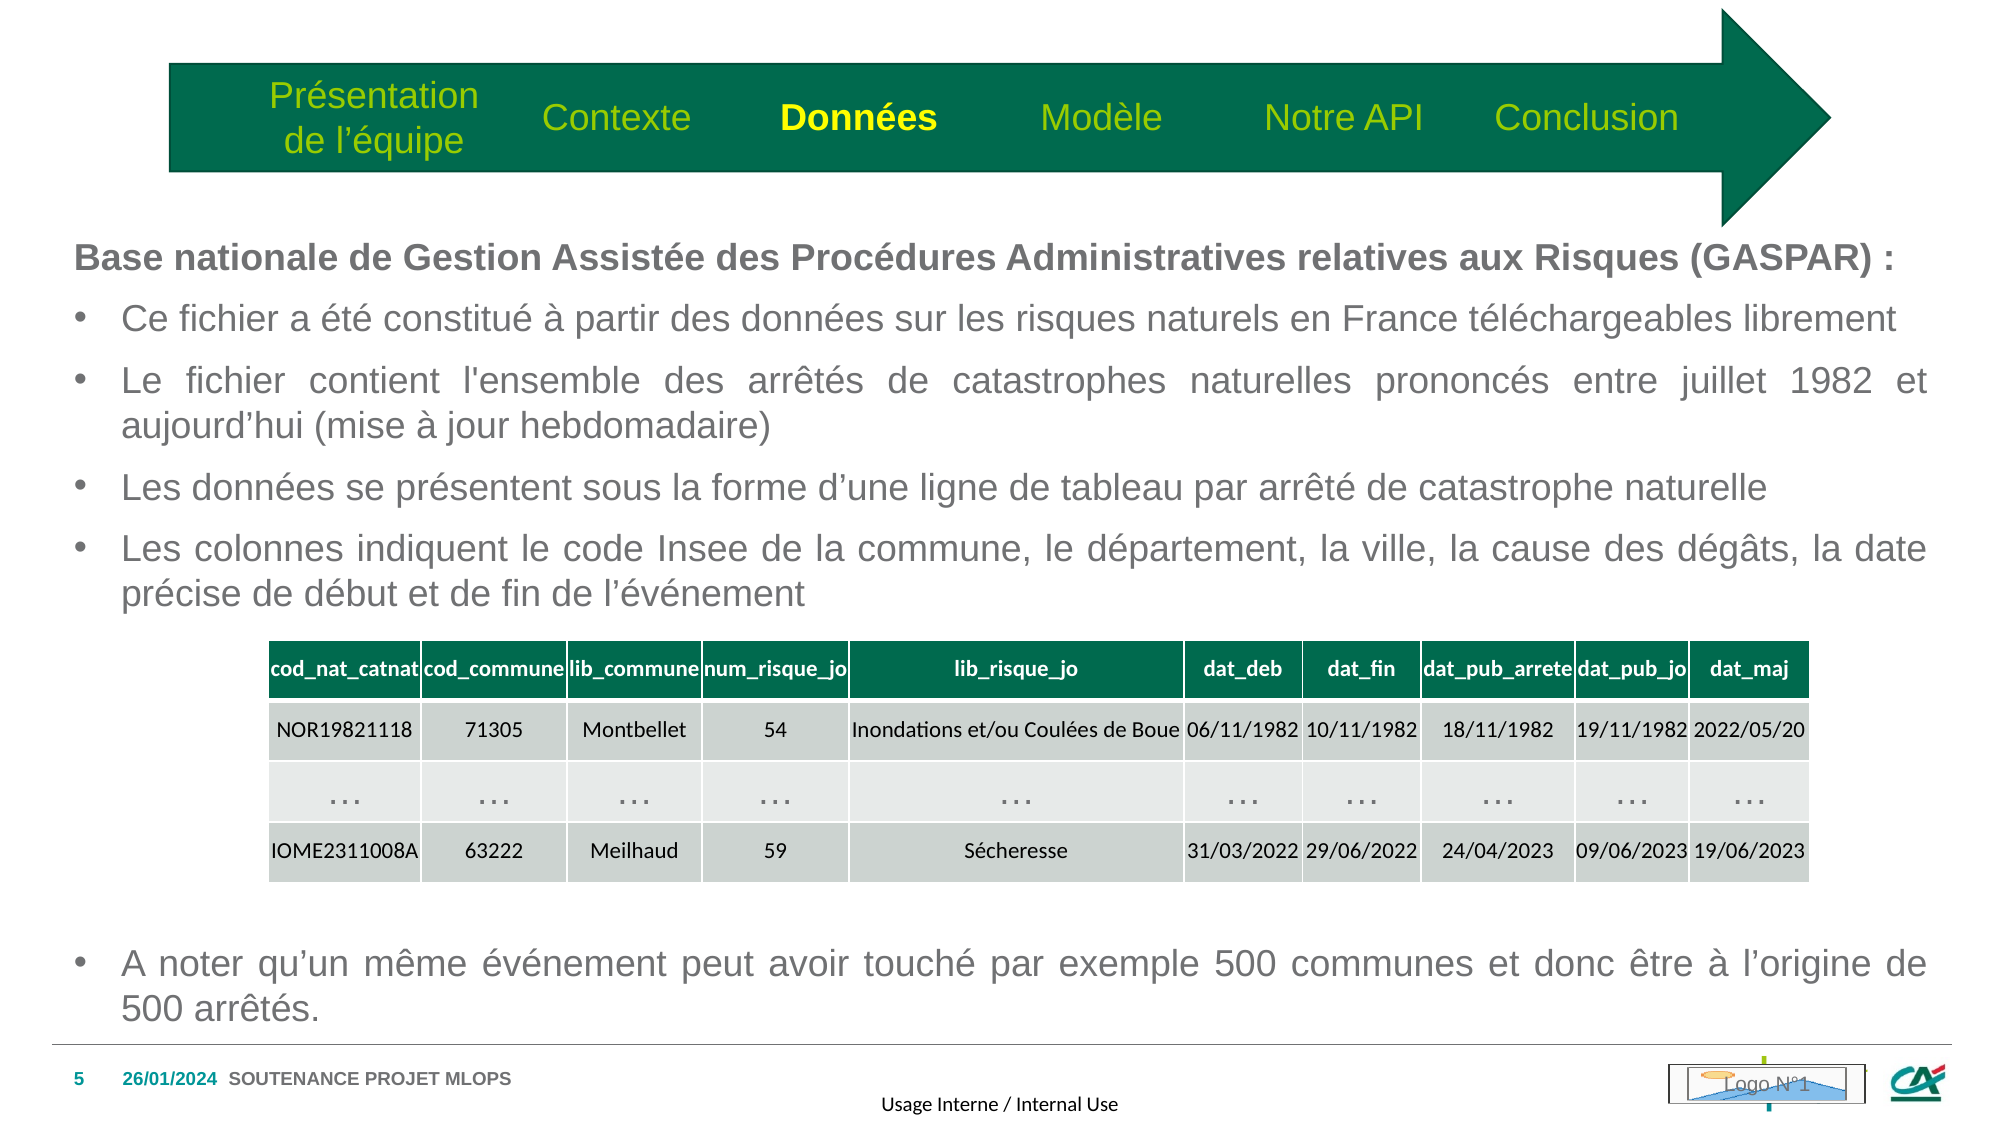

Présentation de l’équipe
Conclusion
Contexte
Données
Modèle
Notre API
#
Base nationale de Gestion Assistée des Procédures Administratives relatives aux Risques (GASPAR) :
Ce fichier a été constitué à partir des données sur les risques naturels en France téléchargeables librement
Le fichier contient l'ensemble des arrêtés de catastrophes naturelles prononcés entre juillet 1982 et aujourd’hui (mise à jour hebdomadaire)
Les données se présentent sous la forme d’une ligne de tableau par arrêté de catastrophe naturelle
Les colonnes indiquent le code Insee de la commune, le département, la ville, la cause des dégâts, la date précise de début et de fin de l’événement

A noter qu’un même événement peut avoir touché par exemple 500 communes et donc être à l’origine de 500 arrêtés.

| cod\_nat\_catnat | cod\_commune | lib\_commune | num\_risque\_jo | lib\_risque\_jo | dat\_deb | dat\_fin | dat\_pub\_arrete | dat\_pub\_jo | dat\_maj |
| --- | --- | --- | --- | --- | --- | --- | --- | --- | --- |
| NOR19821118 | 71305 | Montbellet | 54 | Inondations et/ou Coulées de Boue | 06/11/1982 | 10/11/1982 | 18/11/1982 | 19/11/1982 | 2022/05/20 |
| … | … | … | … | … | … | … | … | … | … |
| IOME2311008A | 63222 | Meilhaud | 59 | Sécheresse | 31/03/2022 | 29/06/2022 | 24/04/2023 | 09/06/2023 | 19/06/2023 |
5
26/01/2024
Soutenance projet MLOPS